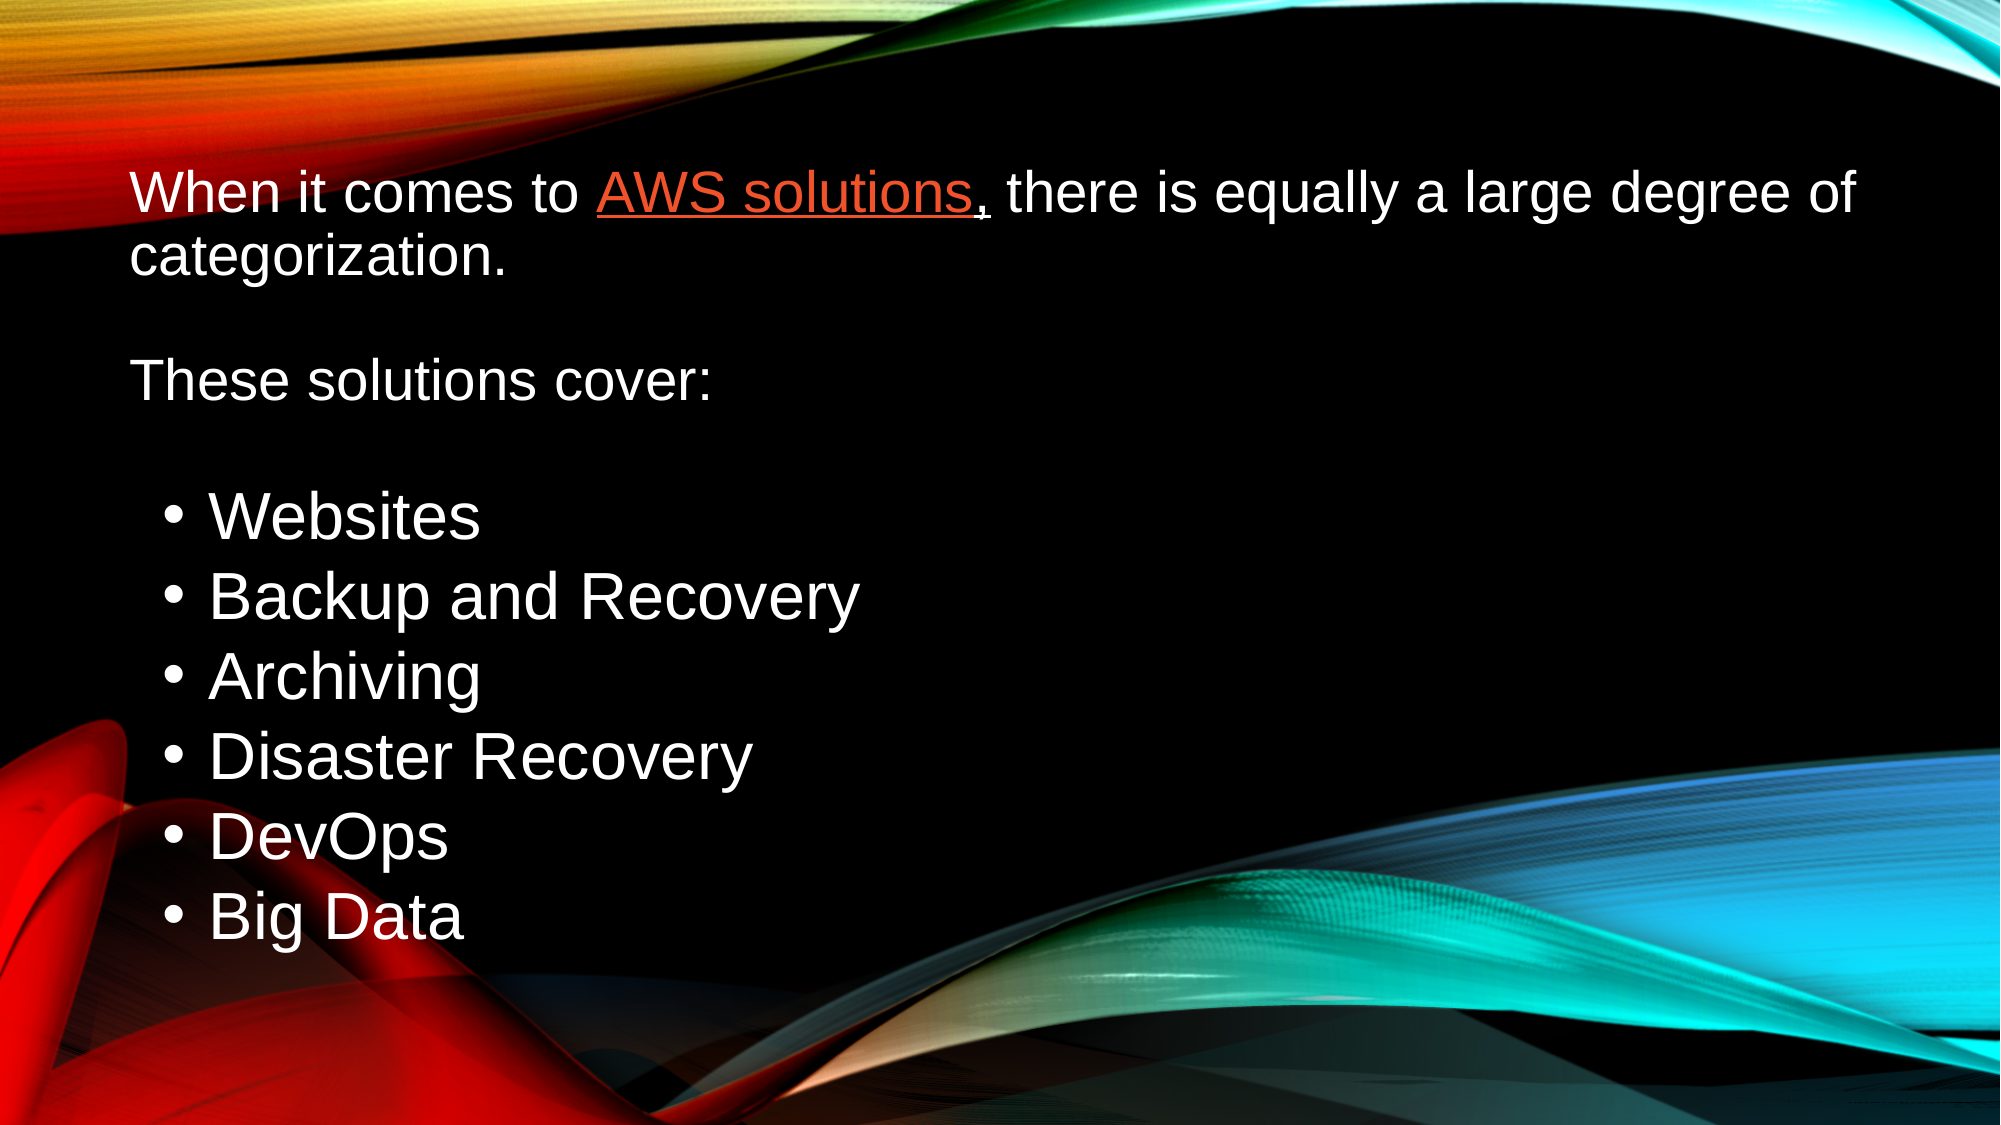

# When it comes to AWS solutions, there is equally a large degree of categorization. These solutions cover:
Websites
Backup and Recovery
Archiving
Disaster Recovery
DevOps
Big Data